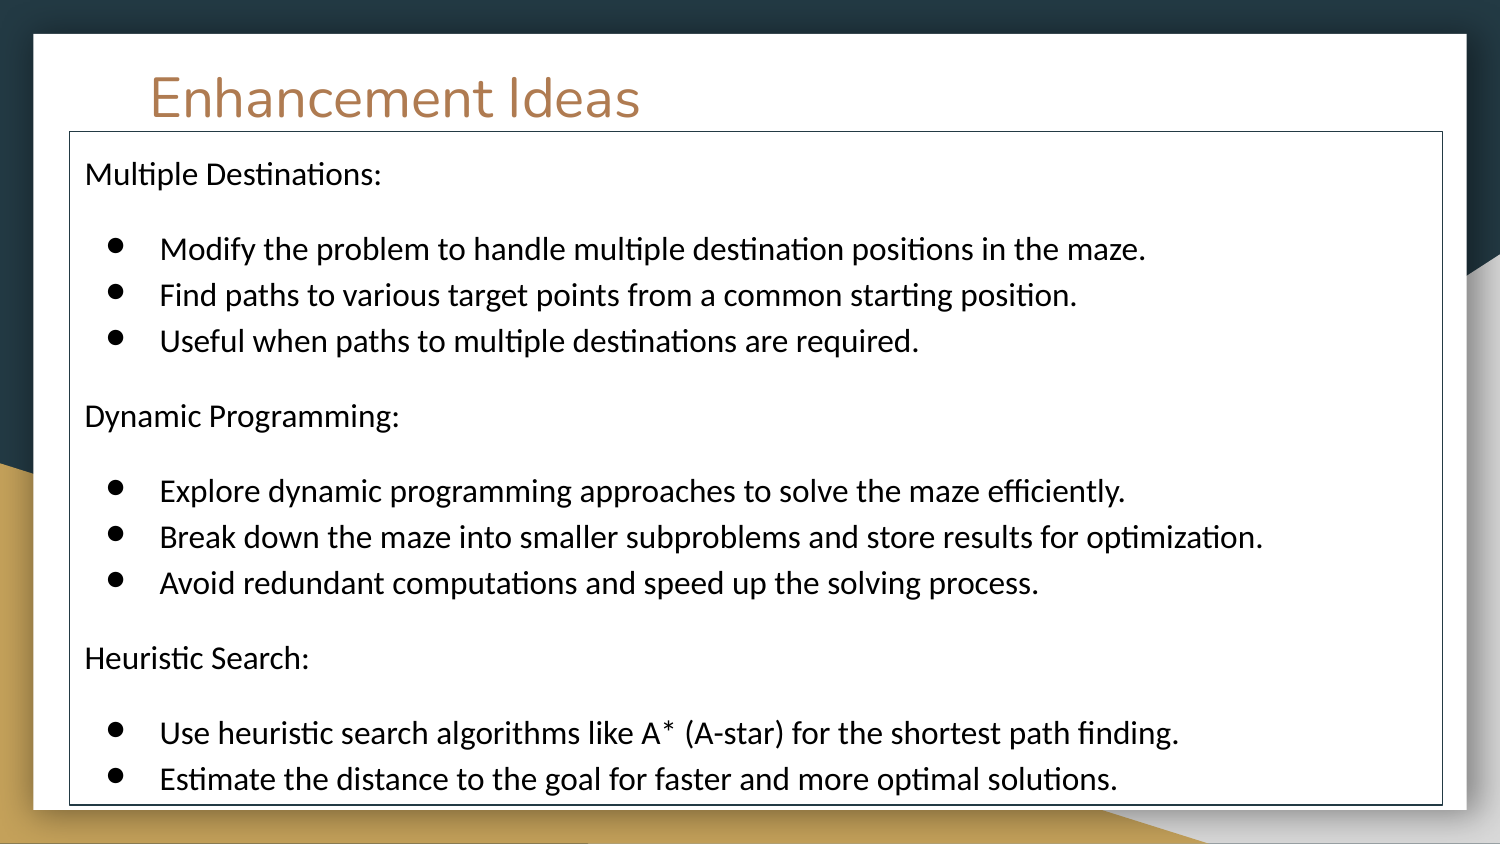

# Enhancement Ideas
Multiple Destinations:
Modify the problem to handle multiple destination positions in the maze.
Find paths to various target points from a common starting position.
Useful when paths to multiple destinations are required.
Dynamic Programming:
Explore dynamic programming approaches to solve the maze efficiently.
Break down the maze into smaller subproblems and store results for optimization.
Avoid redundant computations and speed up the solving process.
Heuristic Search:
Use heuristic search algorithms like A* (A-star) for the shortest path finding.
Estimate the distance to the goal for faster and more optimal solutions.